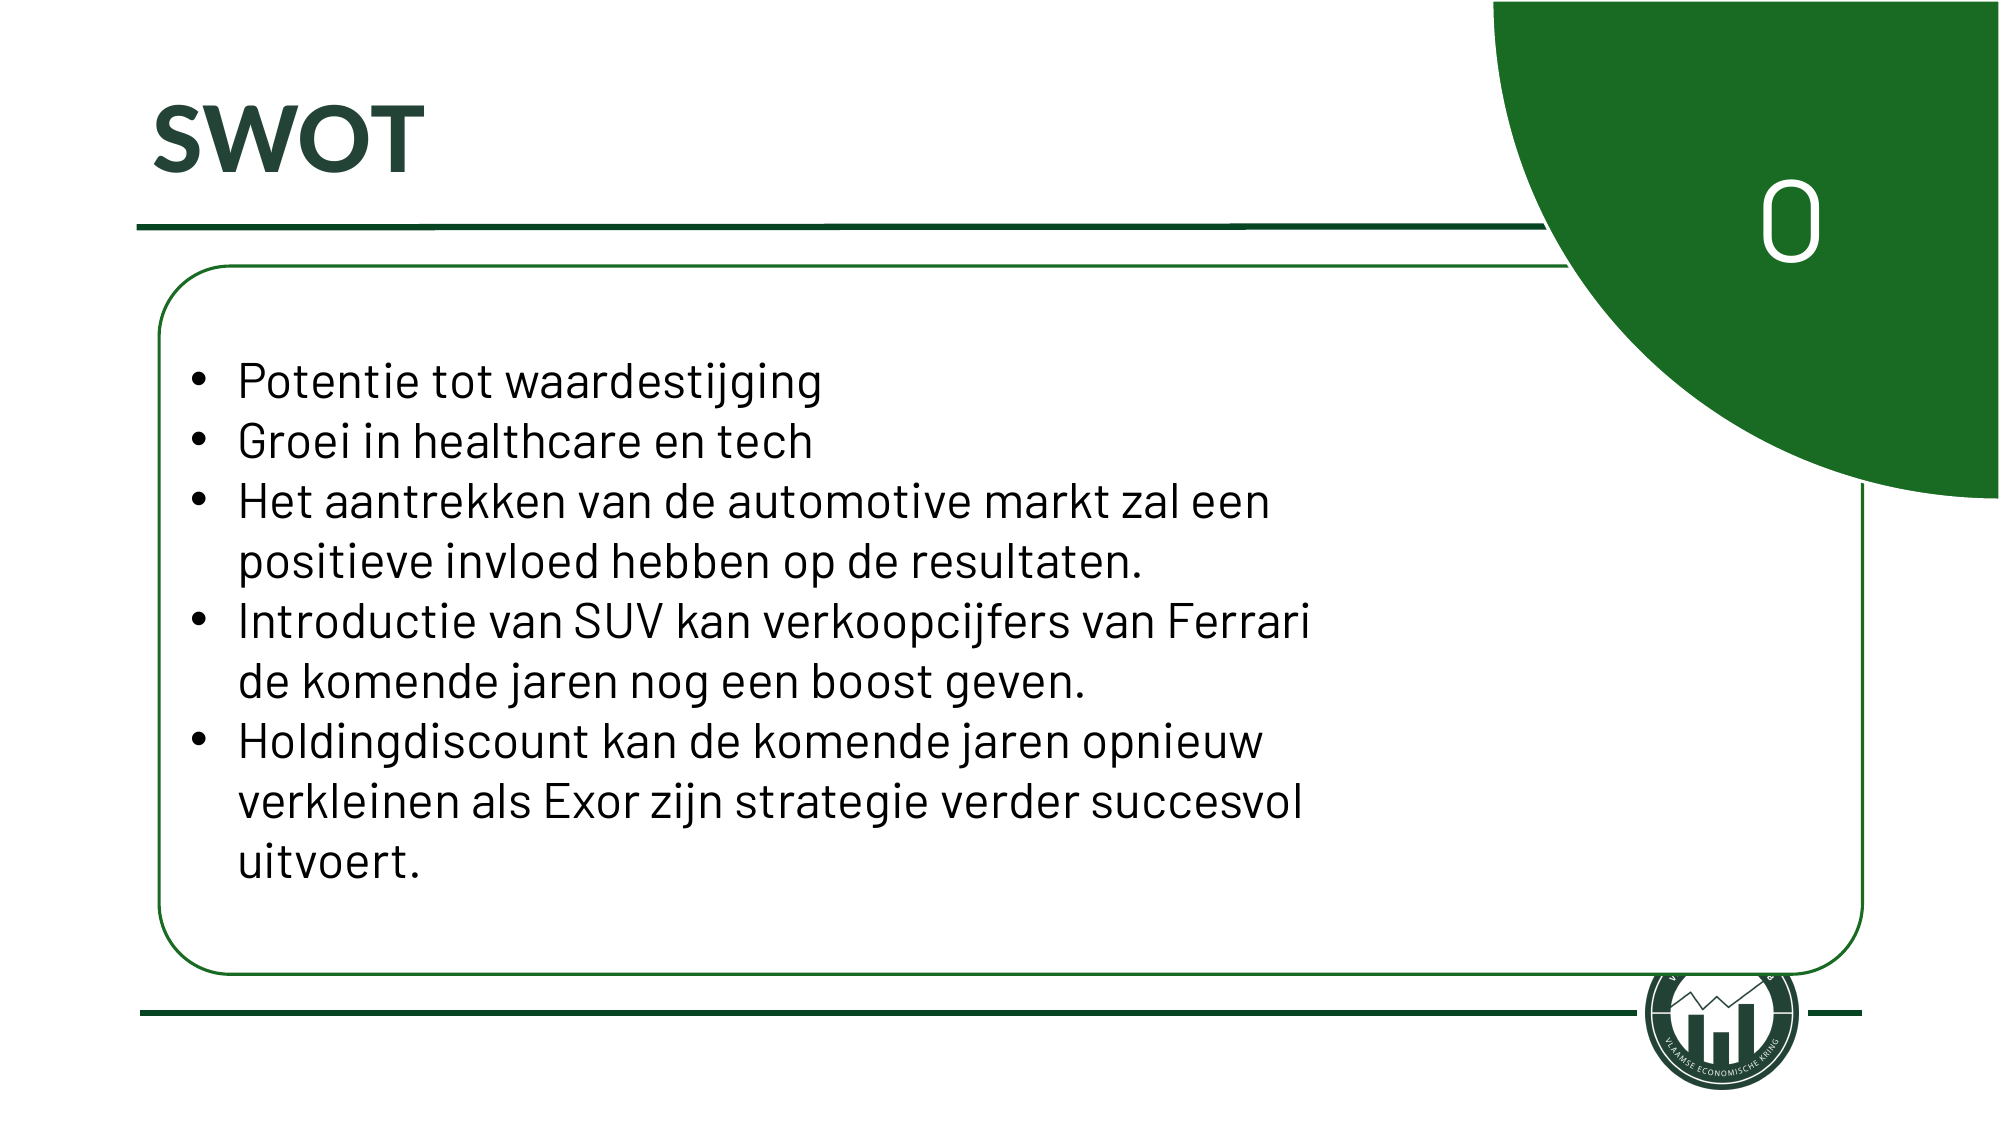

O
# SWOT

Potentie tot waardestijging
Groei in healthcare en tech
Het aantrekken van de automotive markt zal een positieve invloed hebben op de resultaten.
Introductie van SUV kan verkoopcijfers van Ferrari de komende jaren nog een boost geven.
Holdingdiscount kan de komende jaren opnieuw verkleinen als Exor zijn strategie verder succesvol uitvoert.